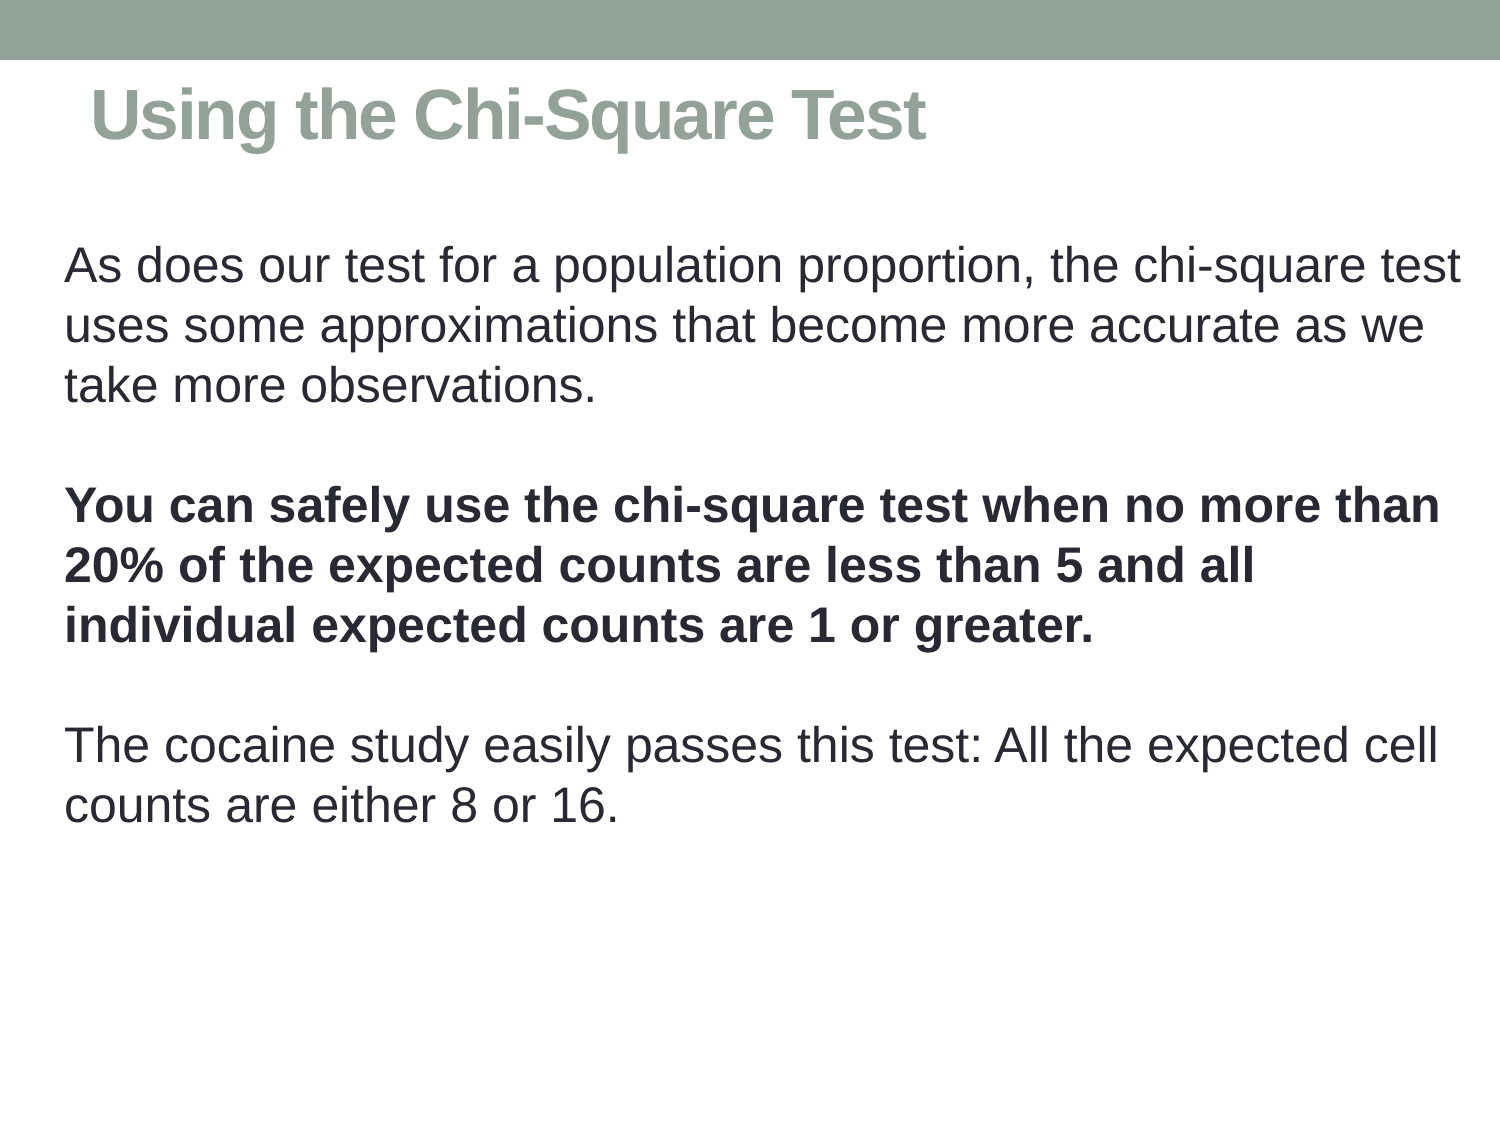

# Using the Chi-Square Test
As does our test for a population proportion, the chi-square test uses some approximations that become more accurate as we take more observations.

You can safely use the chi-square test when no more than 20% of the expected counts are less than 5 and all individual expected counts are 1 or greater.

The cocaine study easily passes this test: All the expected cell counts are either 8 or 16.